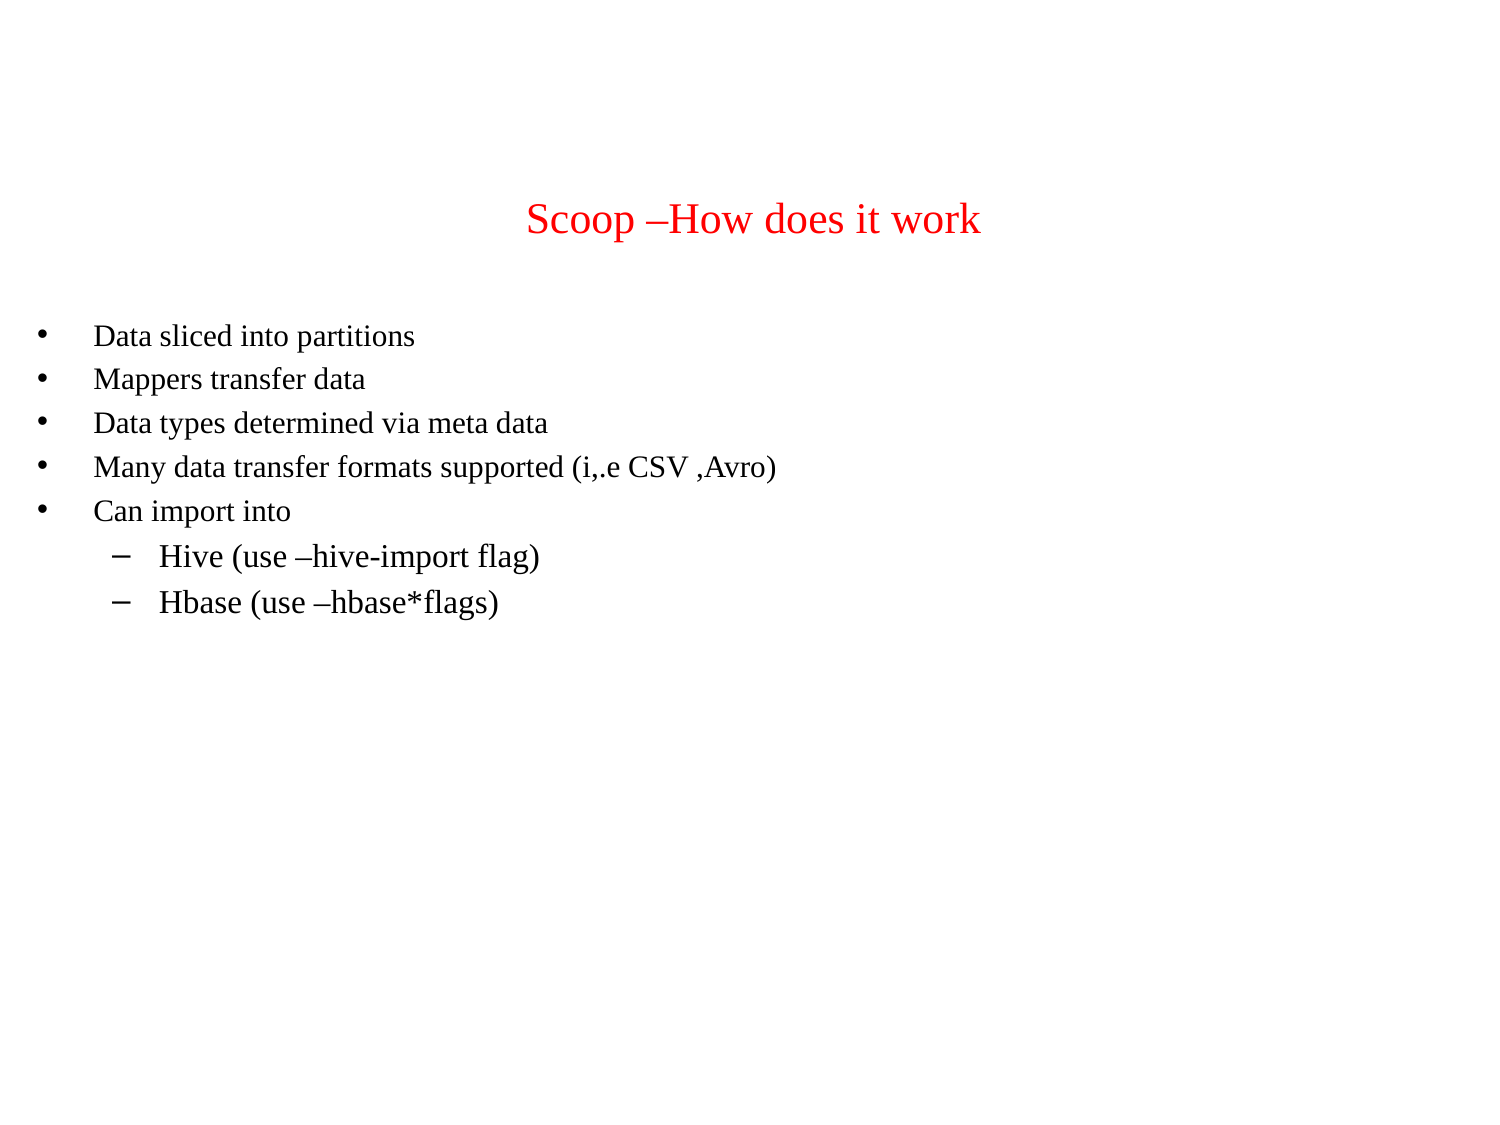

# Scoop –How does it work
Data sliced into partitions
Mappers transfer data
Data types determined via meta data
Many data transfer formats supported (i,.e CSV ,Avro)
Can import into
Hive (use –hive-import flag)
Hbase (use –hbase*flags)